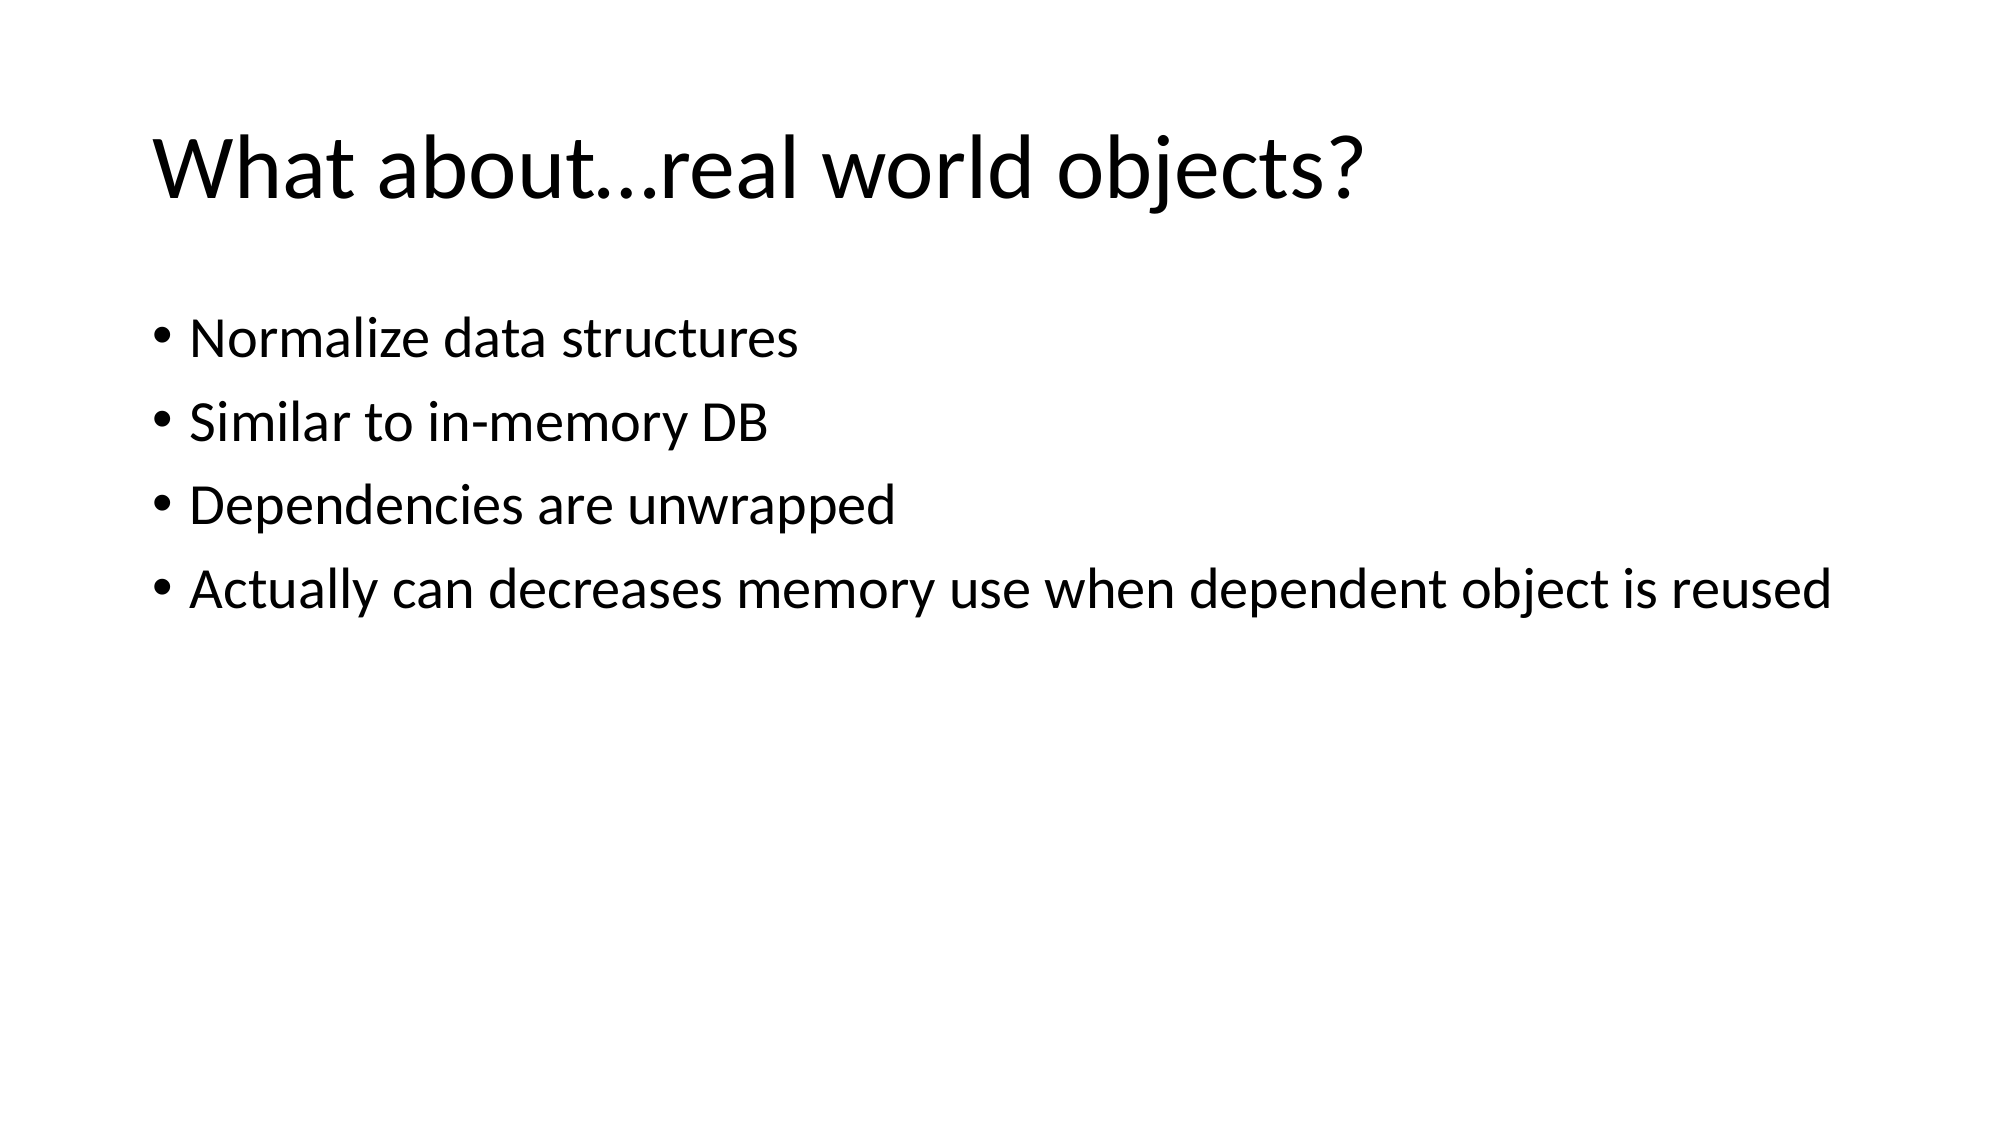

# What about…real world objects?
Normalize data structures
Similar to in-memory DB
Dependencies are unwrapped
Actually can decreases memory use when dependent object is reused